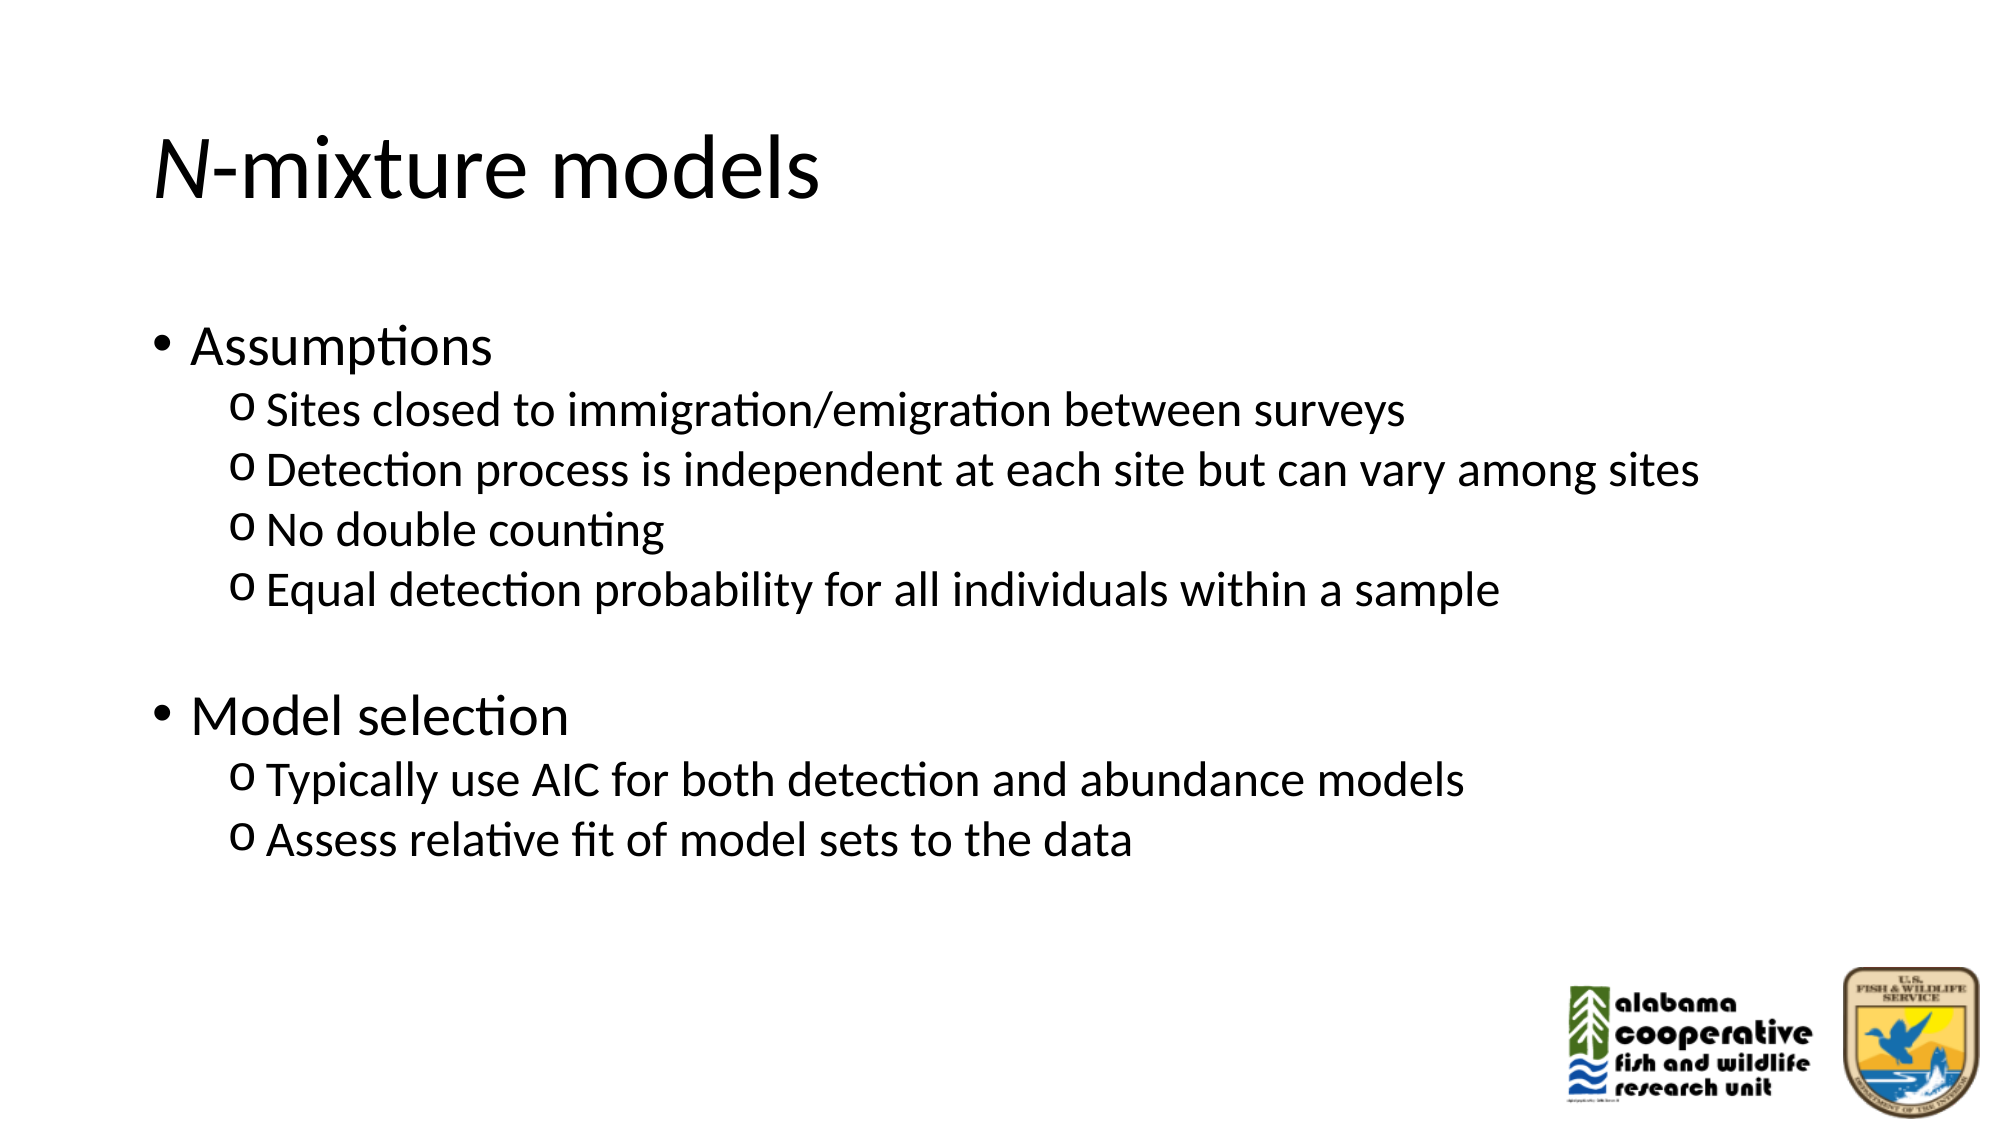

# N-mixture models
Assumptions
Sites closed to immigration/emigration between surveys
Detection process is independent at each site but can vary among sites
No double counting
Equal detection probability for all individuals within a sample

Model selection
Typically use AIC for both detection and abundance models
Assess relative fit of model sets to the data